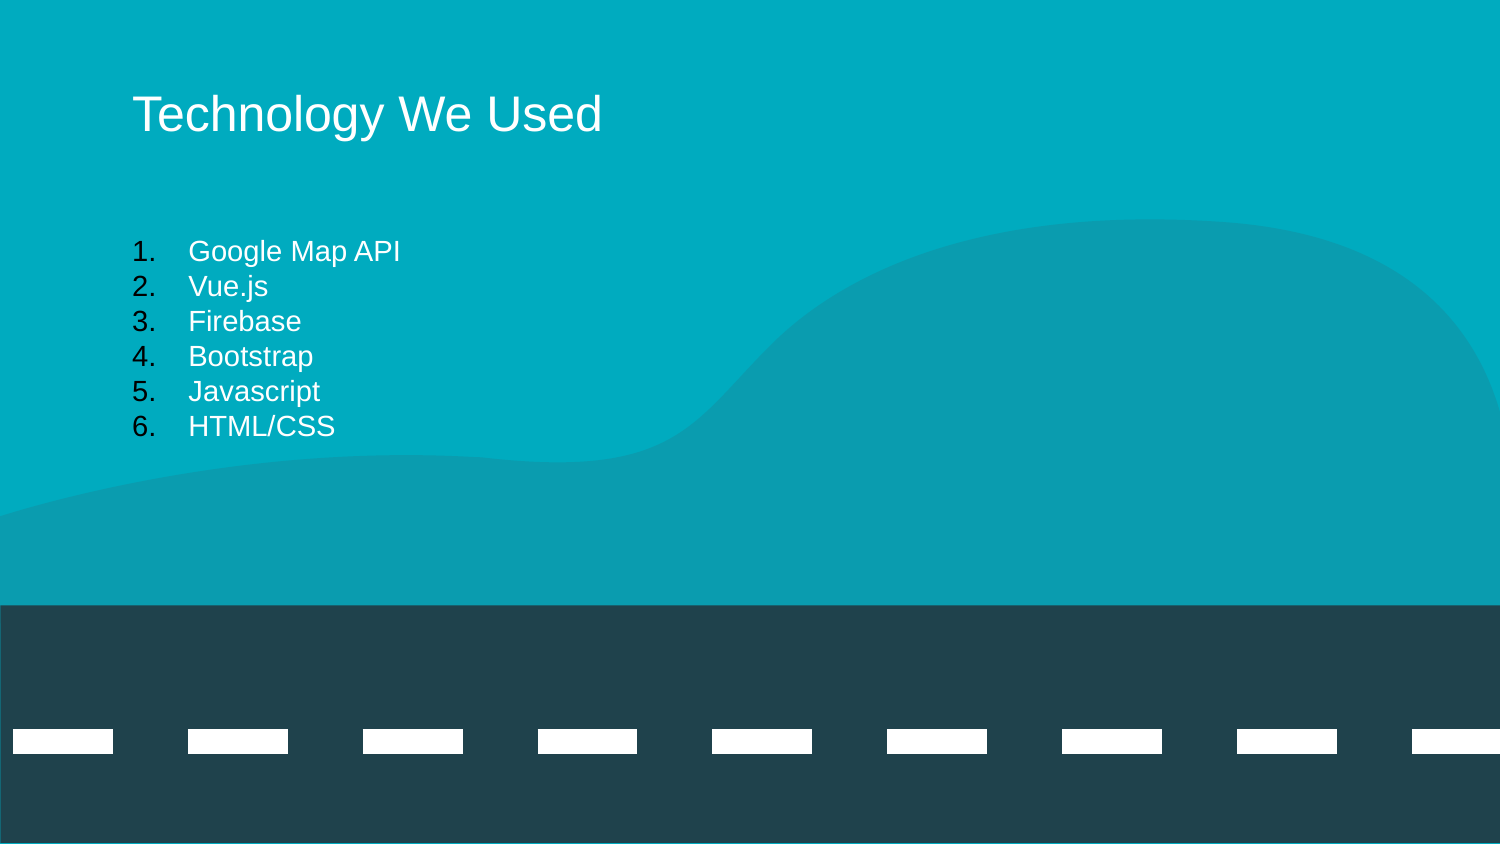

# Technology We Used

Google Map API
Vue.js
Firebase
Bootstrap
Javascript
HTML/CSS